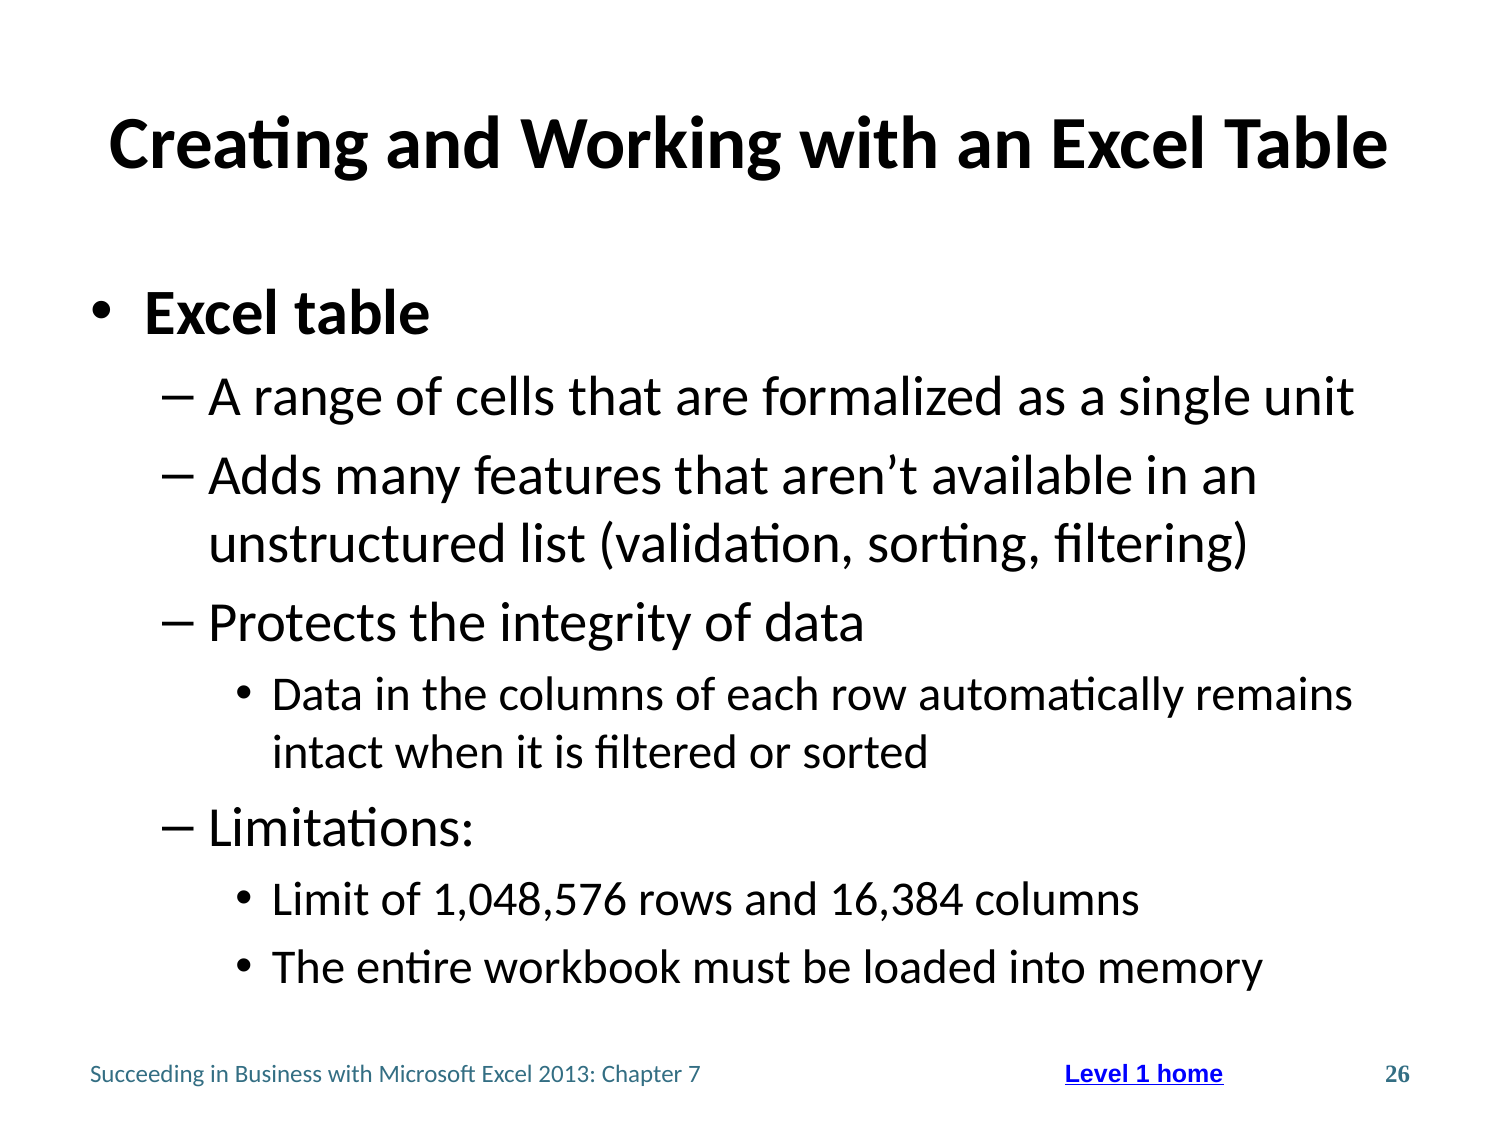

# Creating and Working with an Excel Table
Excel table
A range of cells that are formalized as a single unit
Adds many features that aren’t available in an unstructured list (validation, sorting, filtering)
Protects the integrity of data
Data in the columns of each row automatically remains intact when it is filtered or sorted
Limitations:
Limit of 1,048,576 rows and 16,384 columns
The entire workbook must be loaded into memory
Succeeding in Business with Microsoft Excel 2013: Chapter 7
26
Level 1 home